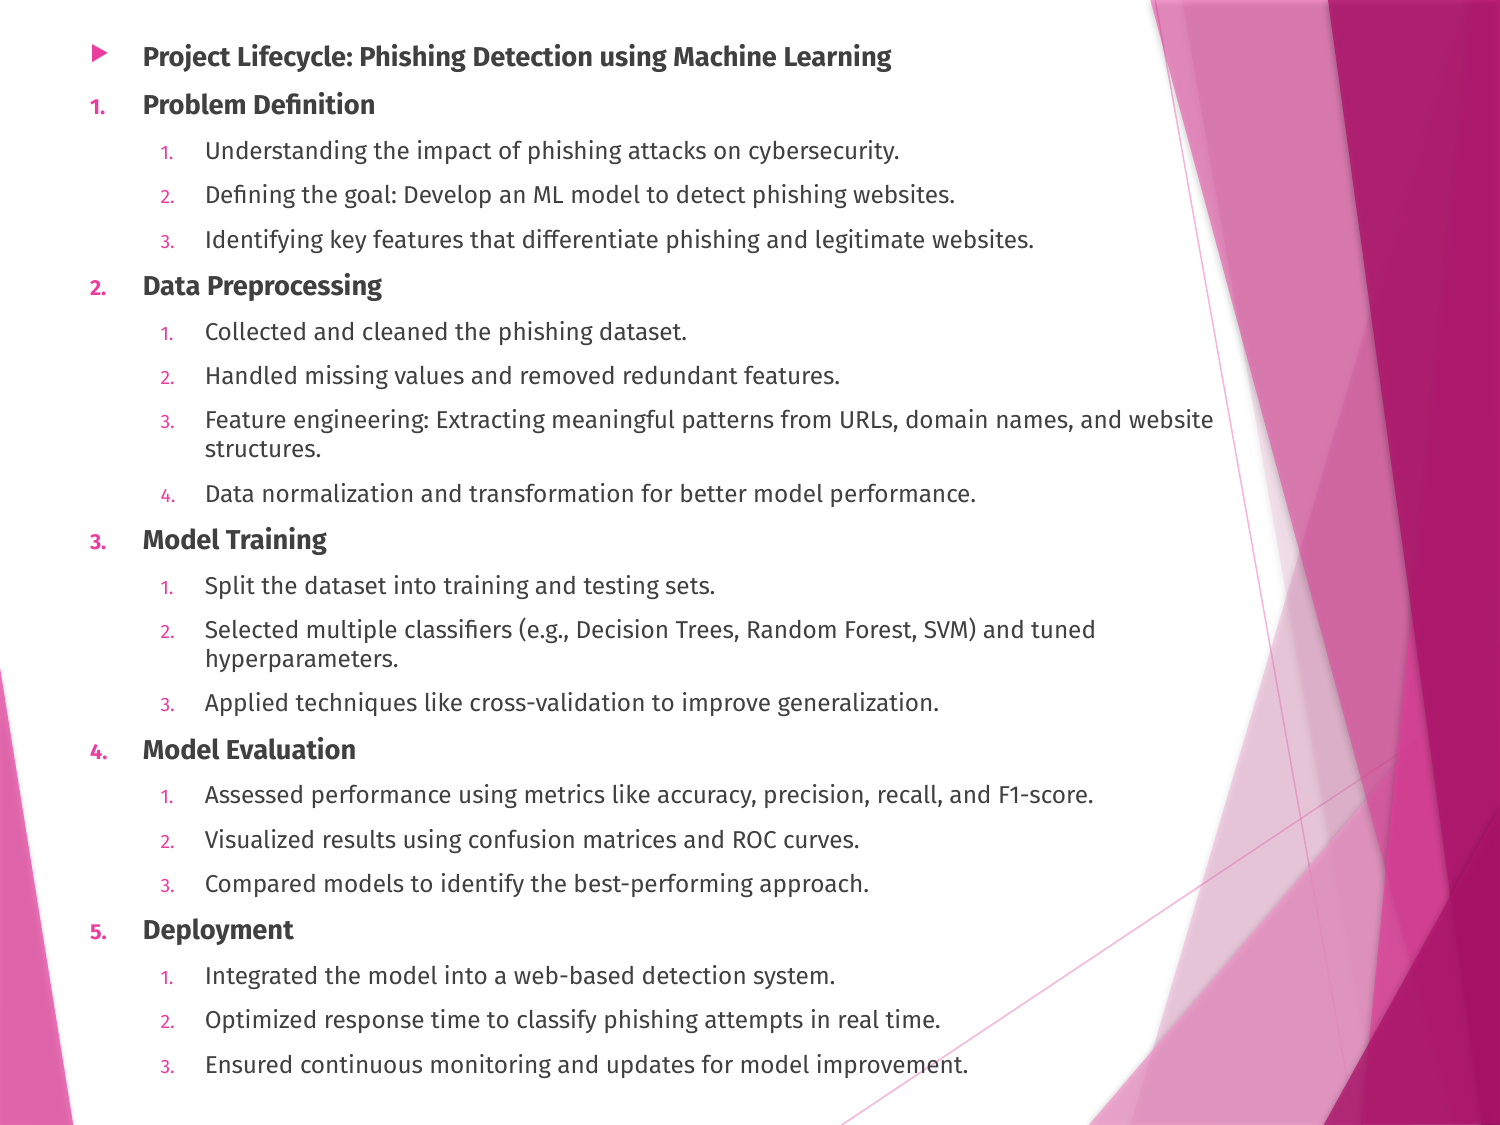

Project Lifecycle: Phishing Detection using Machine Learning
Problem Definition
Understanding the impact of phishing attacks on cybersecurity.
Defining the goal: Develop an ML model to detect phishing websites.
Identifying key features that differentiate phishing and legitimate websites.
Data Preprocessing
Collected and cleaned the phishing dataset.
Handled missing values and removed redundant features.
Feature engineering: Extracting meaningful patterns from URLs, domain names, and website structures.
Data normalization and transformation for better model performance.
Model Training
Split the dataset into training and testing sets.
Selected multiple classifiers (e.g., Decision Trees, Random Forest, SVM) and tuned hyperparameters.
Applied techniques like cross-validation to improve generalization.
Model Evaluation
Assessed performance using metrics like accuracy, precision, recall, and F1-score.
Visualized results using confusion matrices and ROC curves.
Compared models to identify the best-performing approach.
Deployment
Integrated the model into a web-based detection system.
Optimized response time to classify phishing attempts in real time.
Ensured continuous monitoring and updates for model improvement.